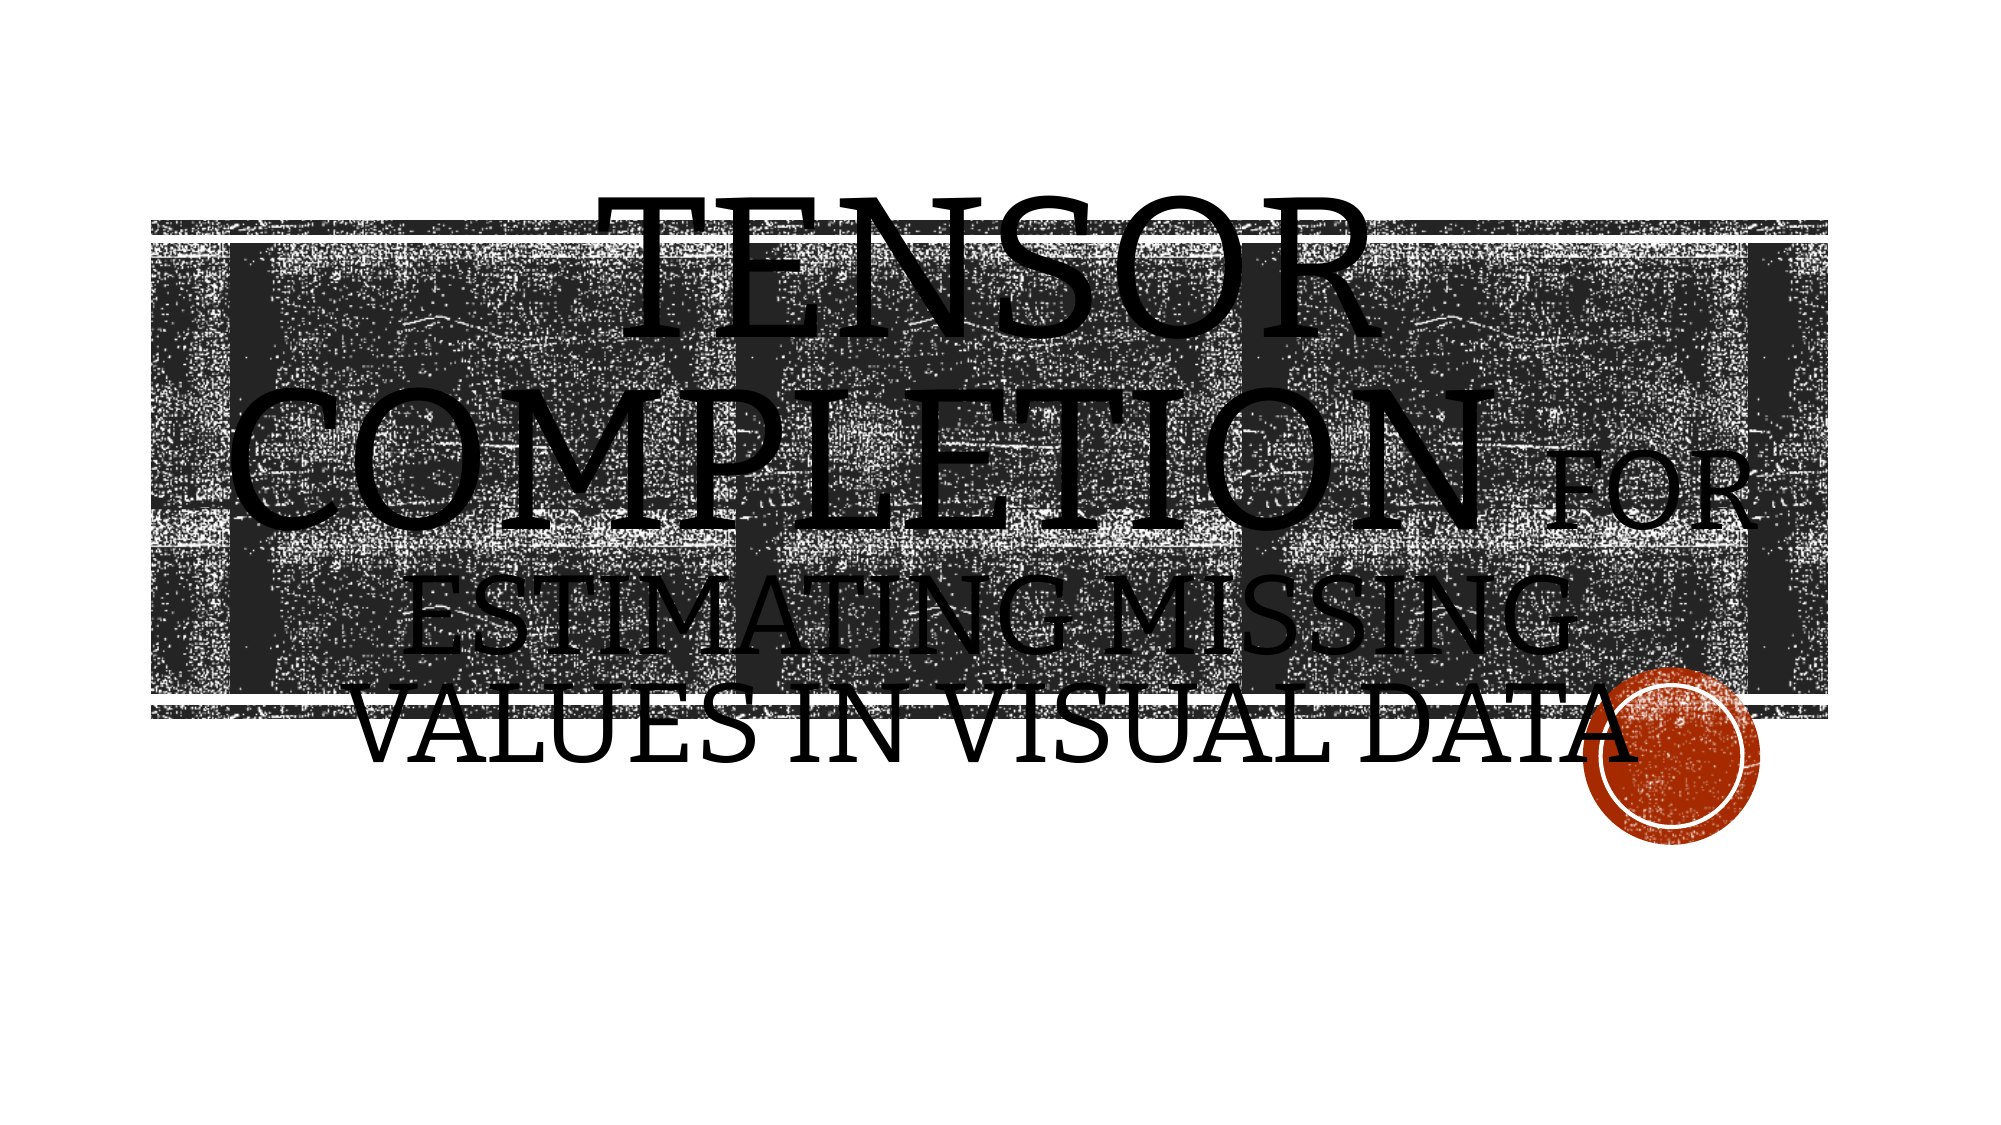

# Tensor Completion for estimating missing values in visual data